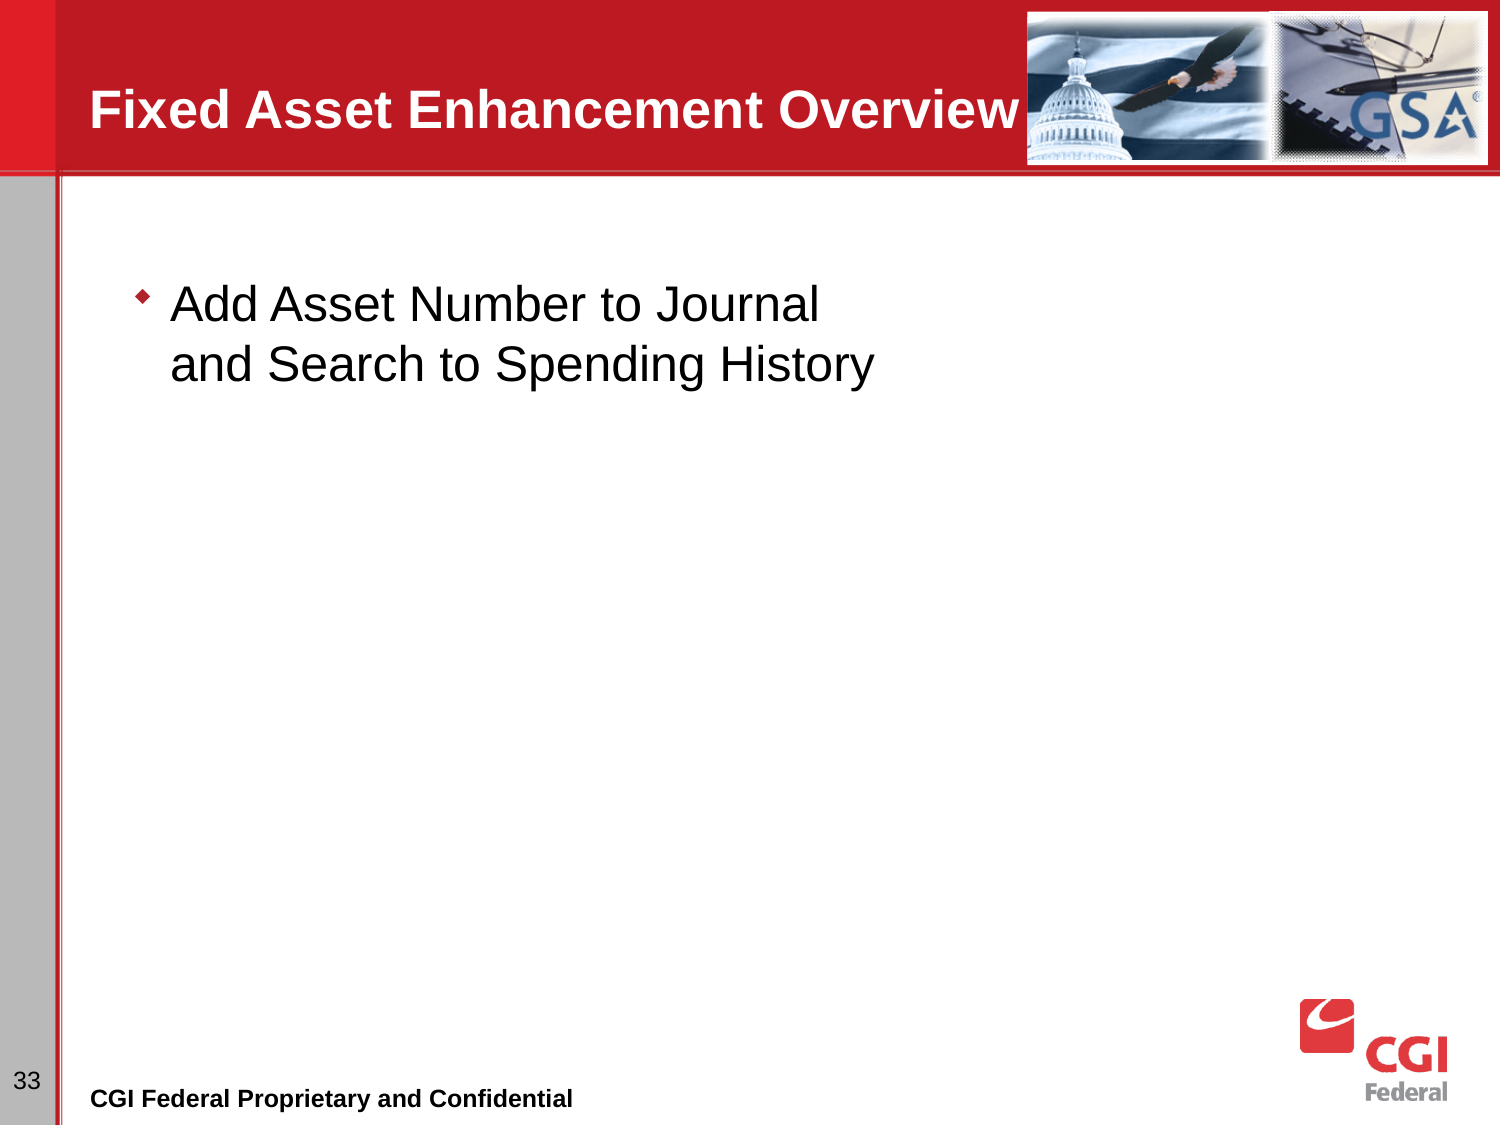

# Fixed Asset Enhancement Overview
Add Asset Number to Journal
and Search to Spending History
33
CGI Federal Proprietary and Confidential